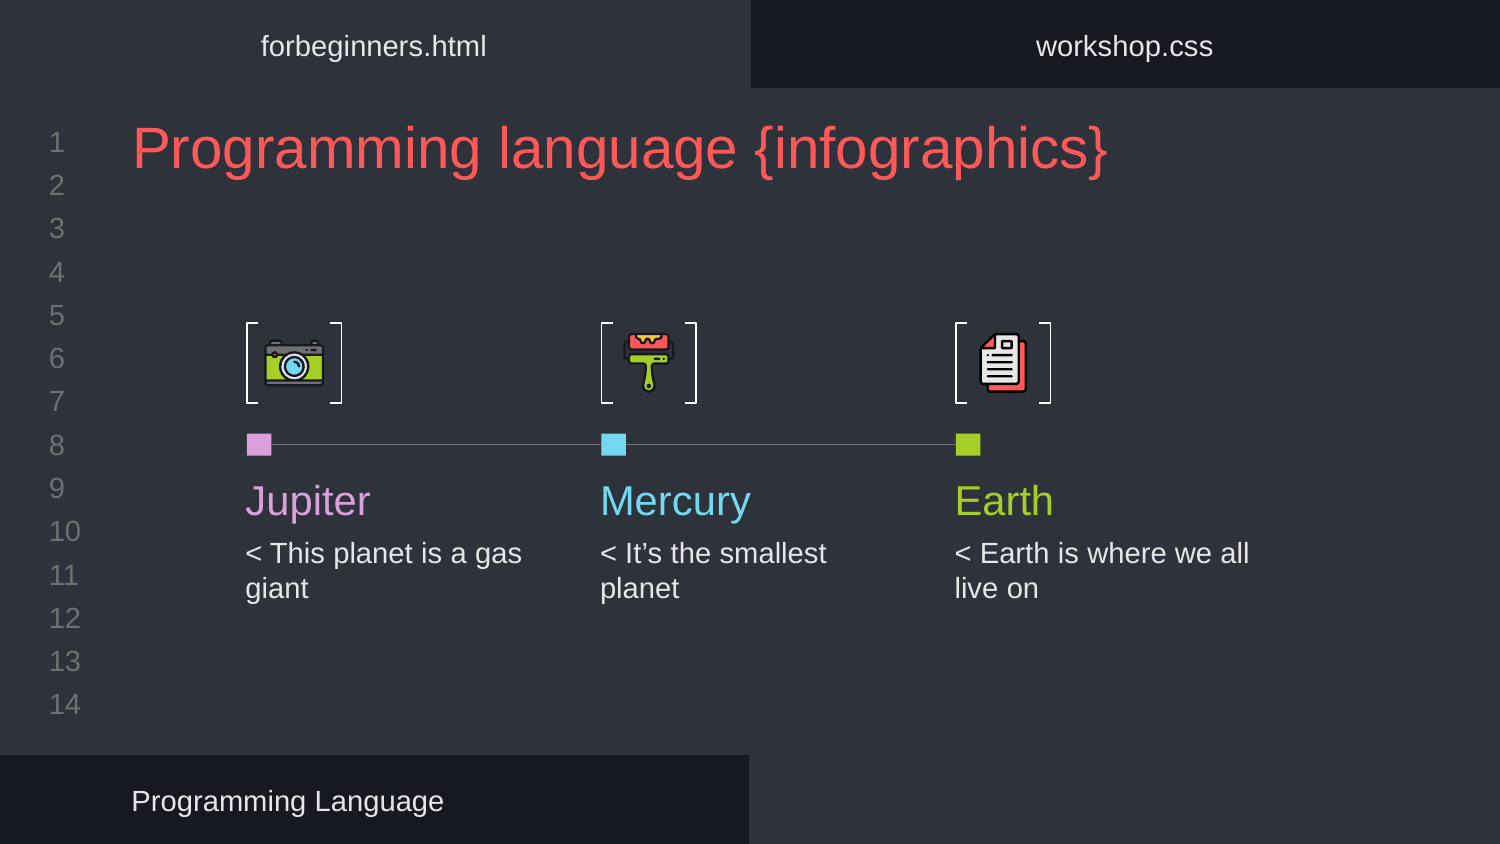

forbeginners.html
workshop.css
# Programming language {infographics}

Jupiter
Mercury
Earth
< This planet is a gas giant
< It’s the smallest planet
< Earth is where we all live on
Programming Language